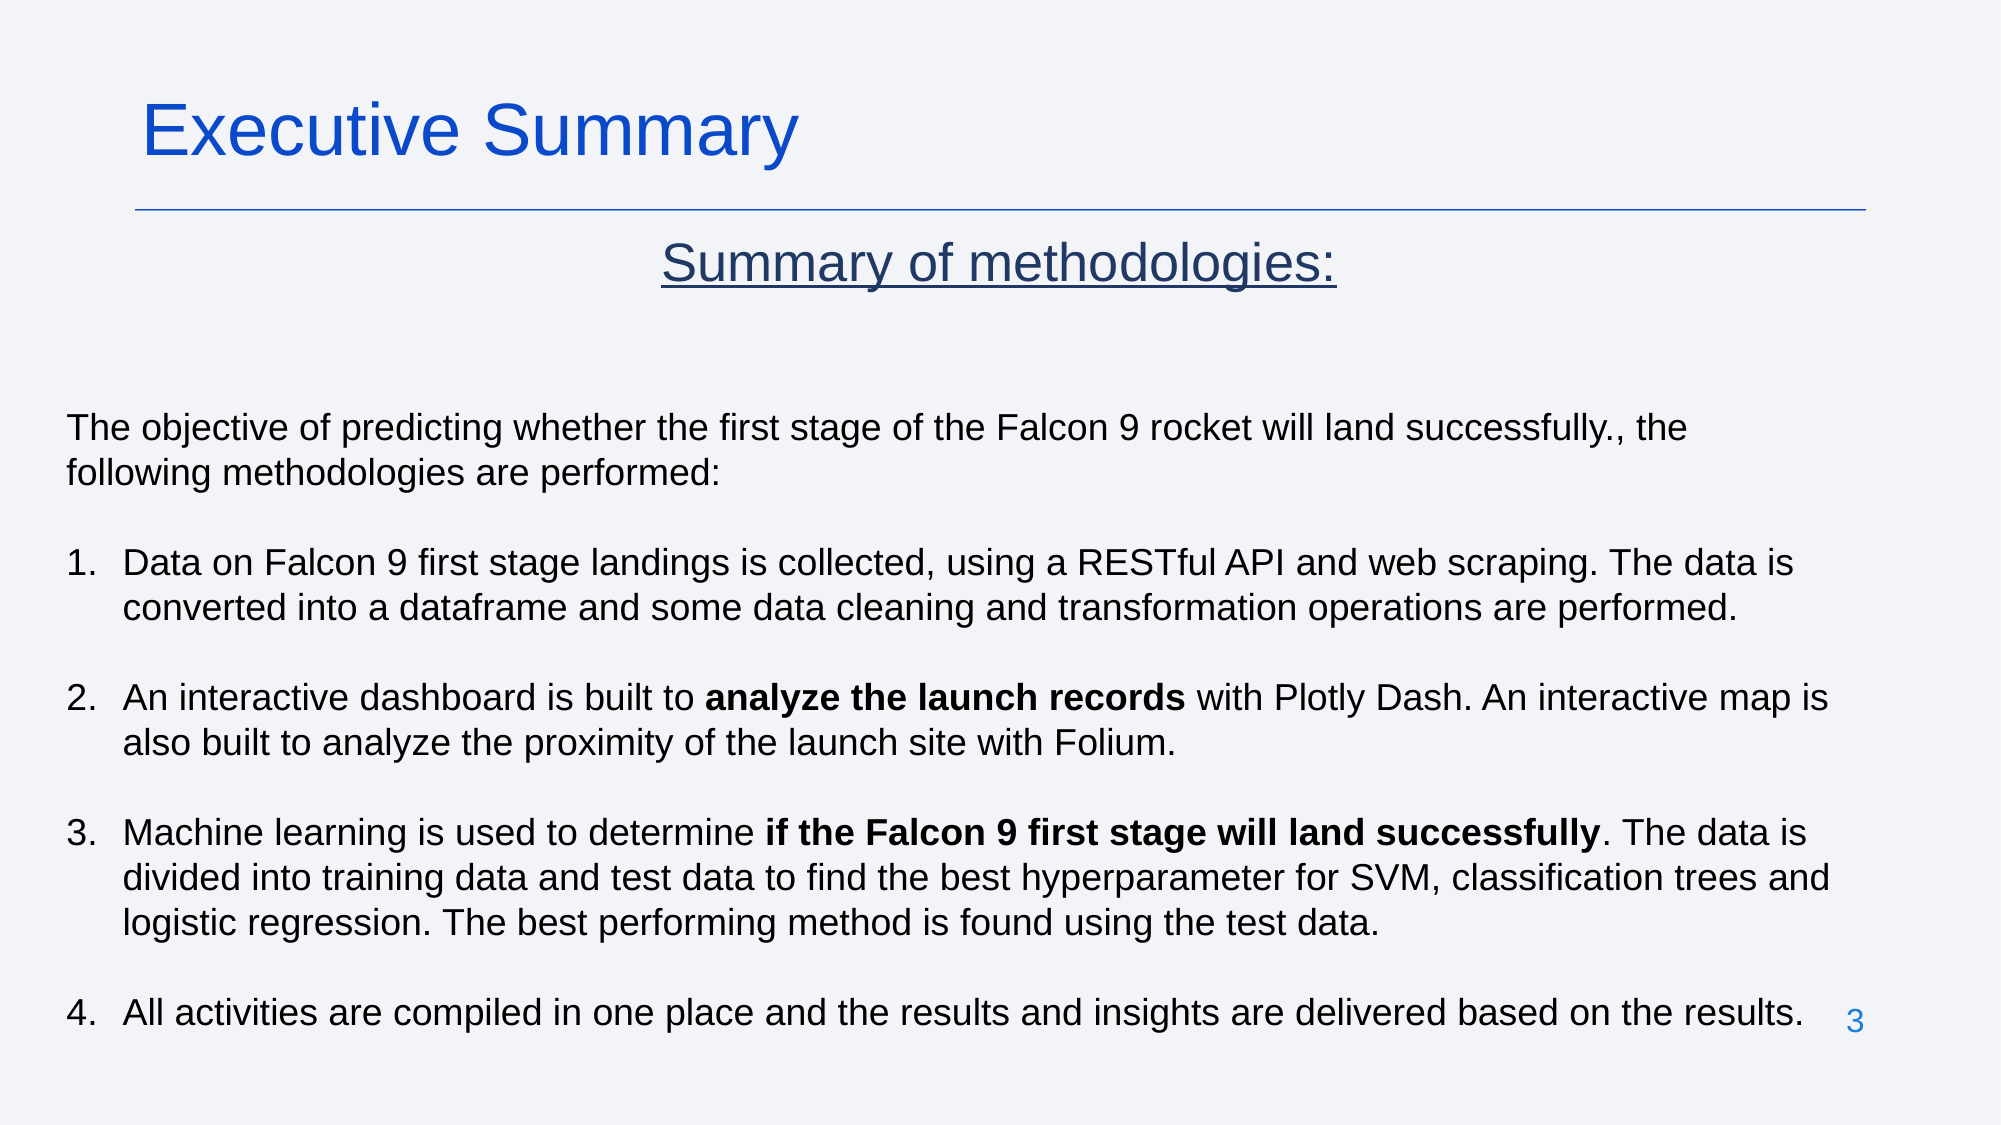

Executive Summary
Summary of methodologies:
The objective of predicting whether the first stage of the Falcon 9 rocket will land successfully., the following methodologies are performed:

Data on Falcon 9 first stage landings is collected, using a RESTful API and web scraping. The data is converted into a dataframe and some data cleaning and transformation operations are performed.

An interactive dashboard is built to analyze the launch records with Plotly Dash. An interactive map is also built to analyze the proximity of the launch site with Folium.

Machine learning is used to determine if the Falcon 9 first stage will land successfully. The data is divided into training data and test data to find the best hyperparameter for SVM, classification trees and logistic regression. The best performing method is found using the test data.

All activities are compiled in one place and the results and insights are delivered based on the results.

3